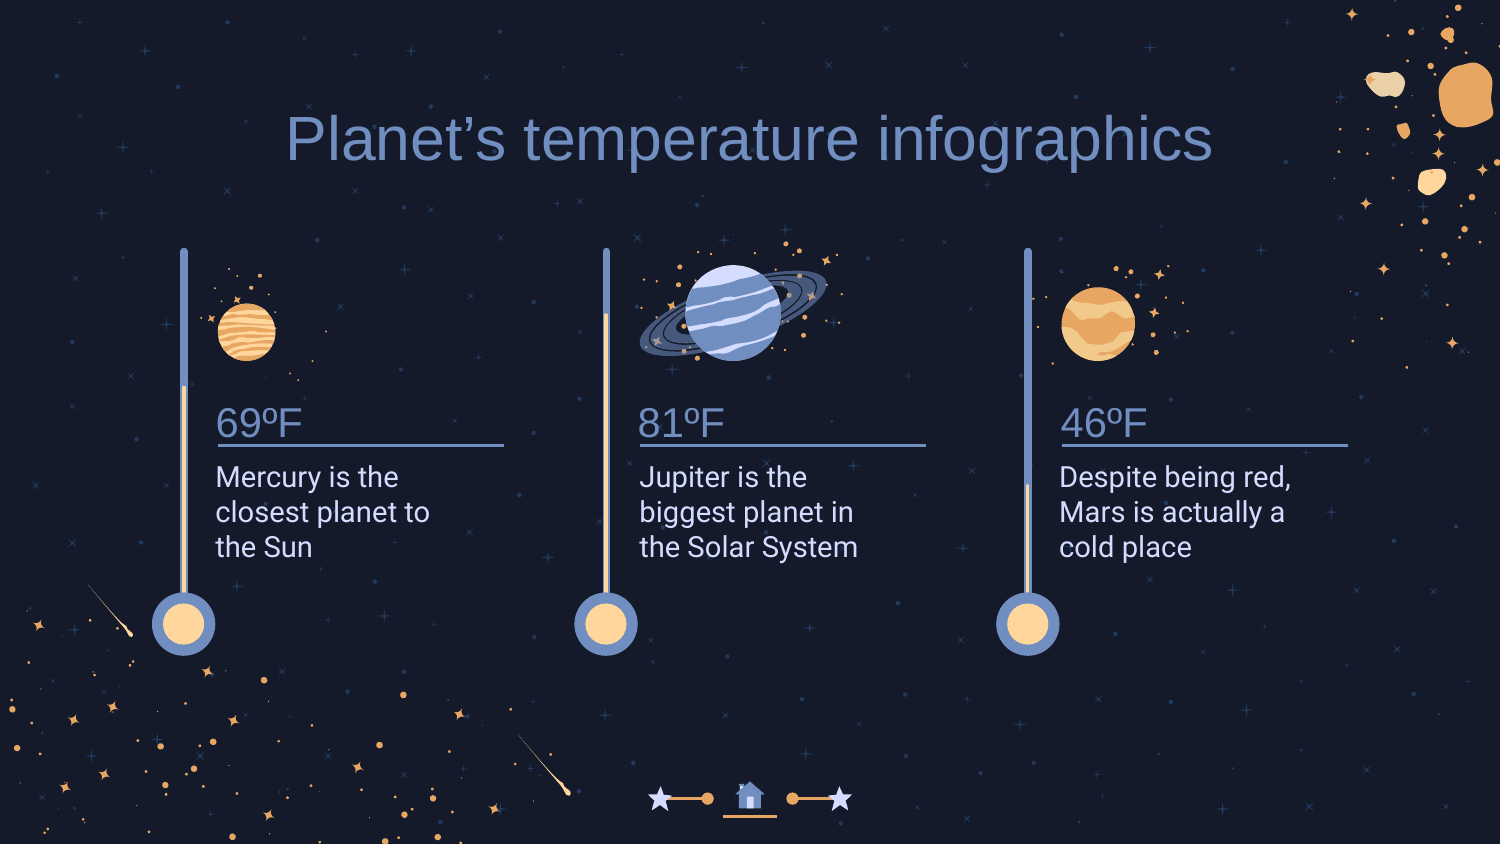

# Planet’s temperature infographics

69ºF
81ºF
46ºF
Mercury is the closest planet to the Sun
Jupiter is the biggest planet in the Solar System
Despite being red, Mars is actually a cold place